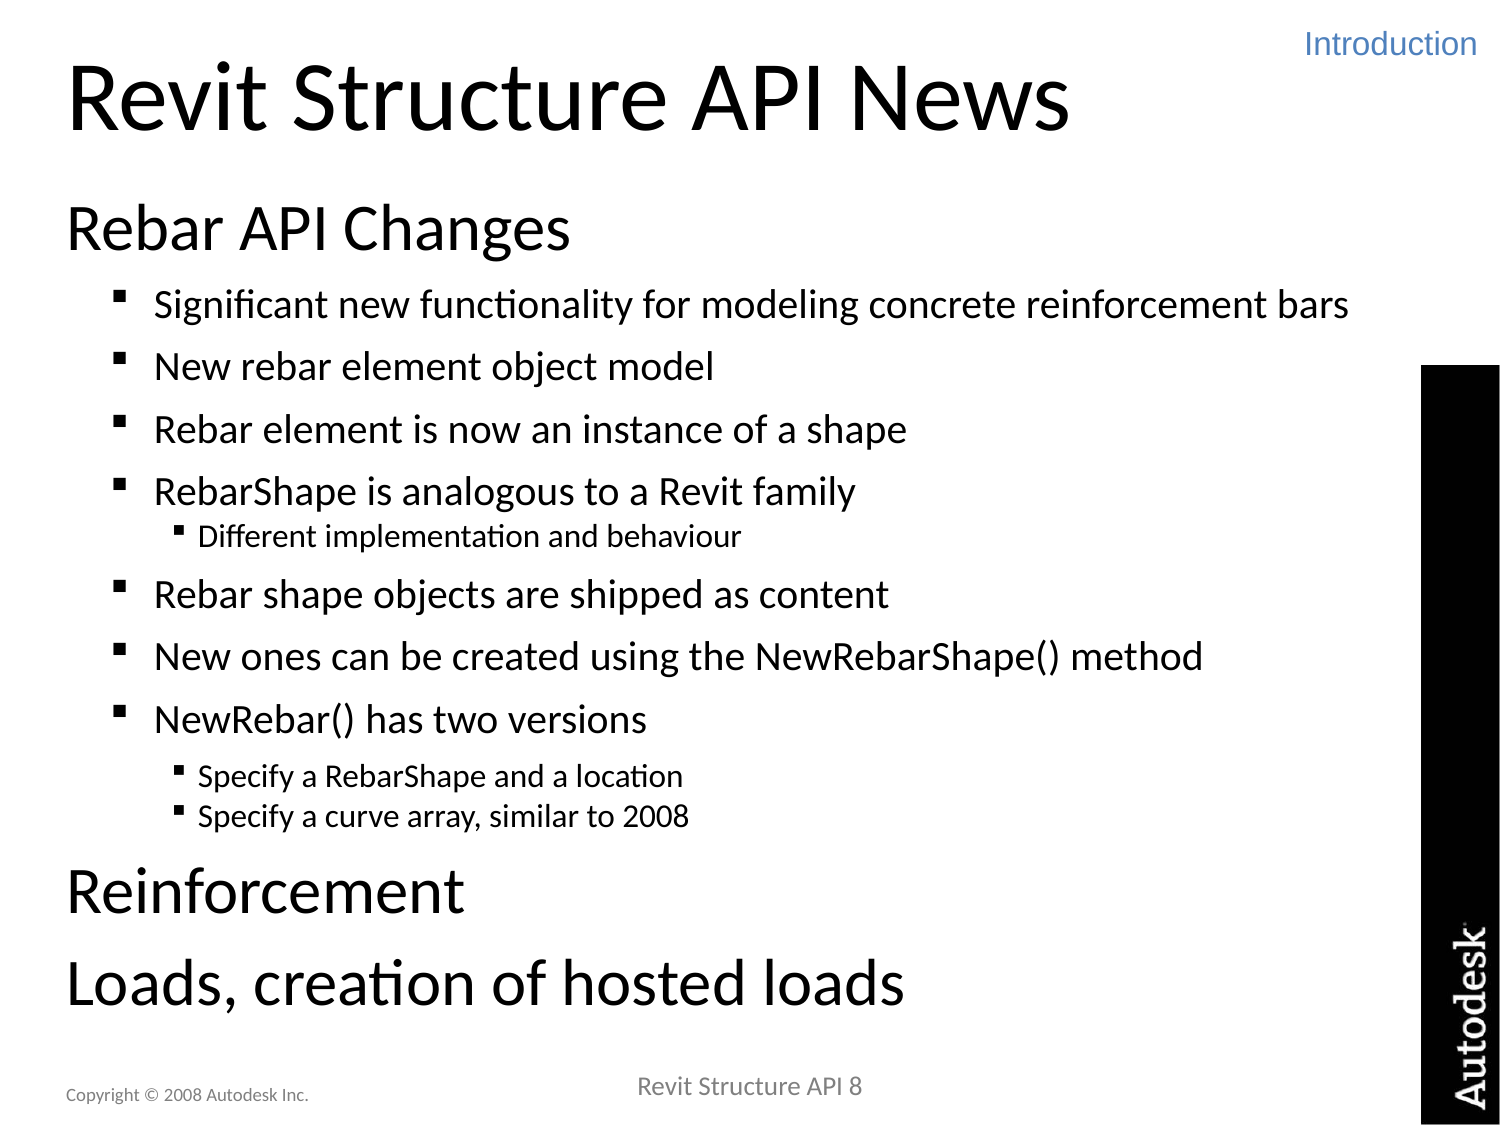

Introduction
# Revit Structure API News
Rebar API Changes
Significant new functionality for modeling concrete reinforcement bars
New rebar element object model
Rebar element is now an instance of a shape
RebarShape is analogous to a Revit family
Different implementation and behaviour
Rebar shape objects are shipped as content
New ones can be created using the NewRebarShape() method
NewRebar() has two versions
Specify a RebarShape and a location
Specify a curve array, similar to 2008
Reinforcement
Loads, creation of hosted loads